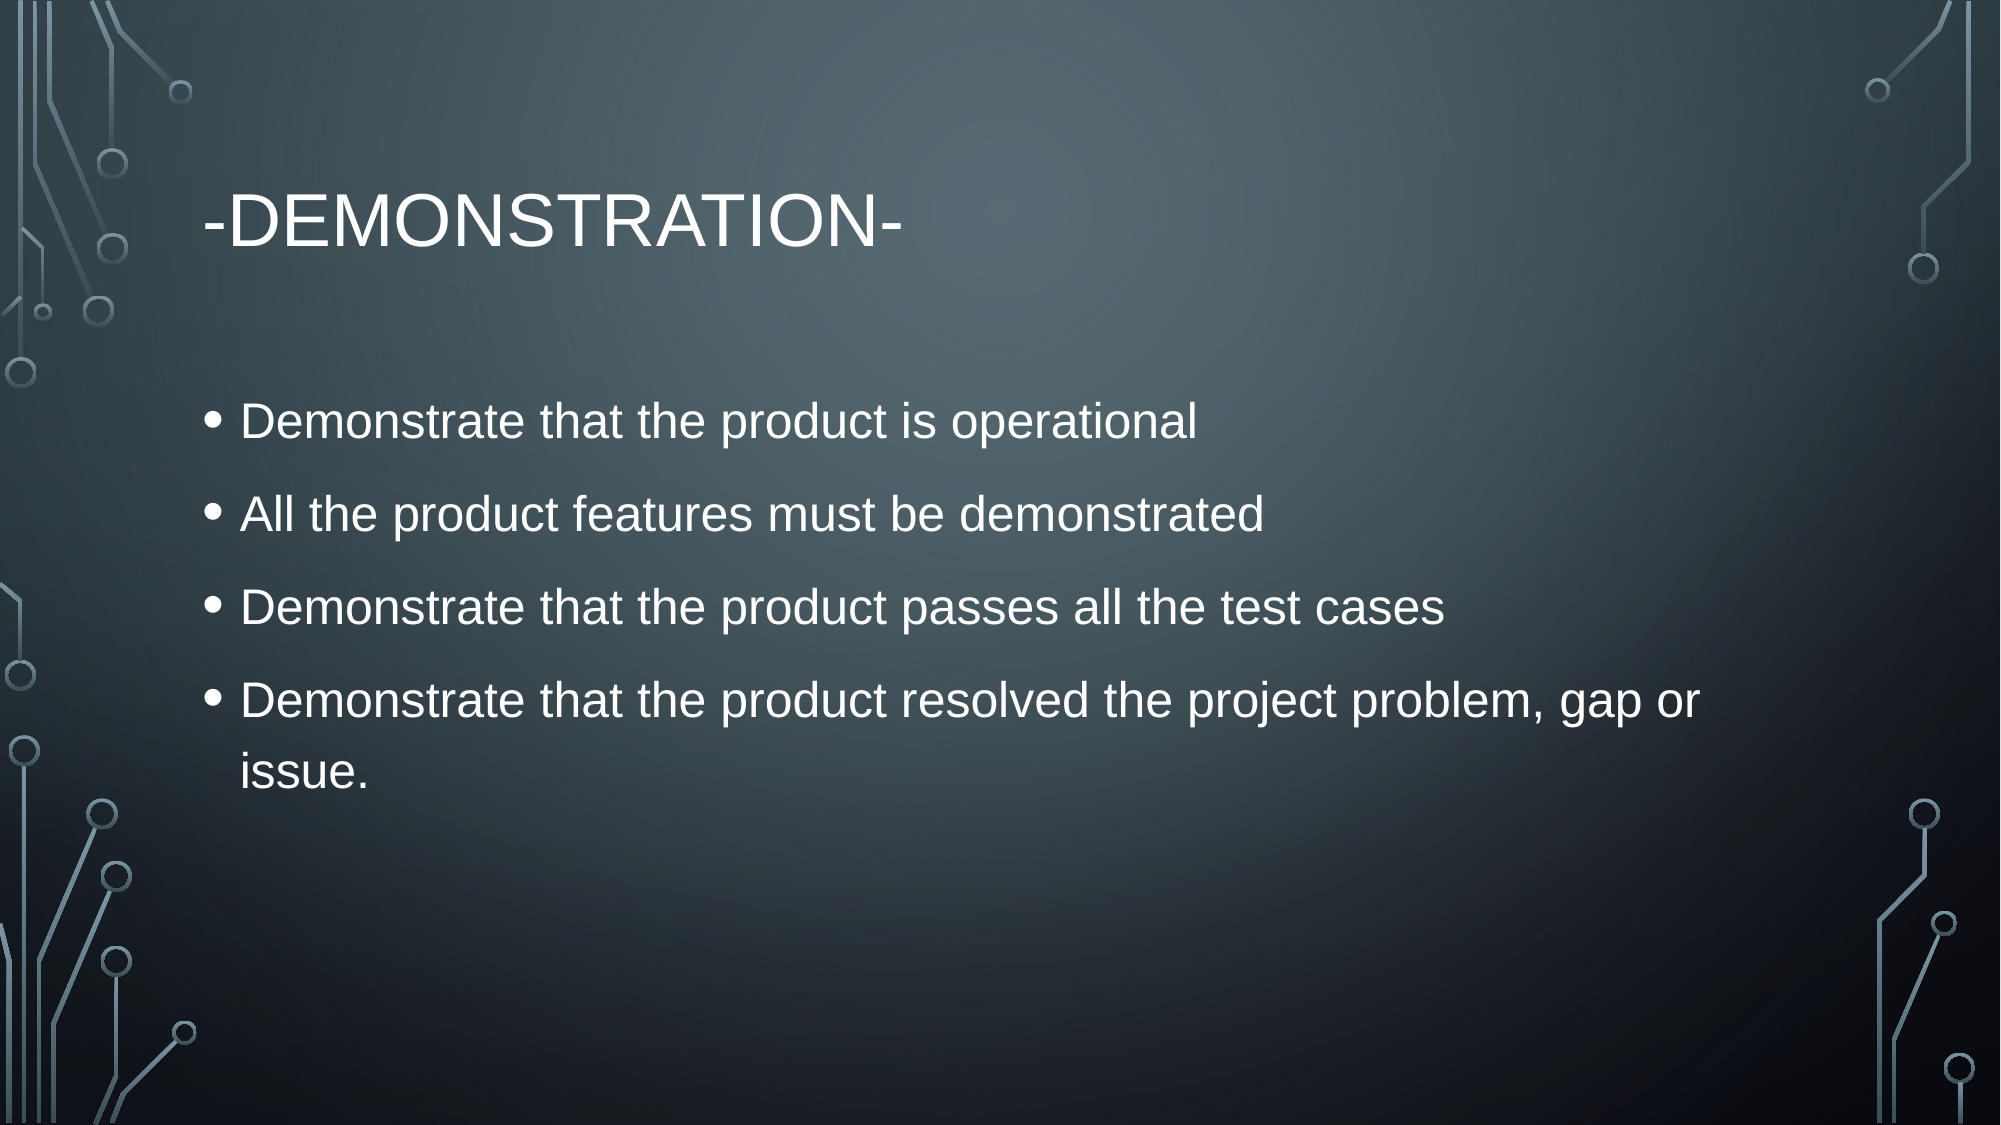

# -Demonstration-
Demonstrate that the product is operational
All the product features must be demonstrated
Demonstrate that the product passes all the test cases
Demonstrate that the product resolved the project problem, gap or issue.